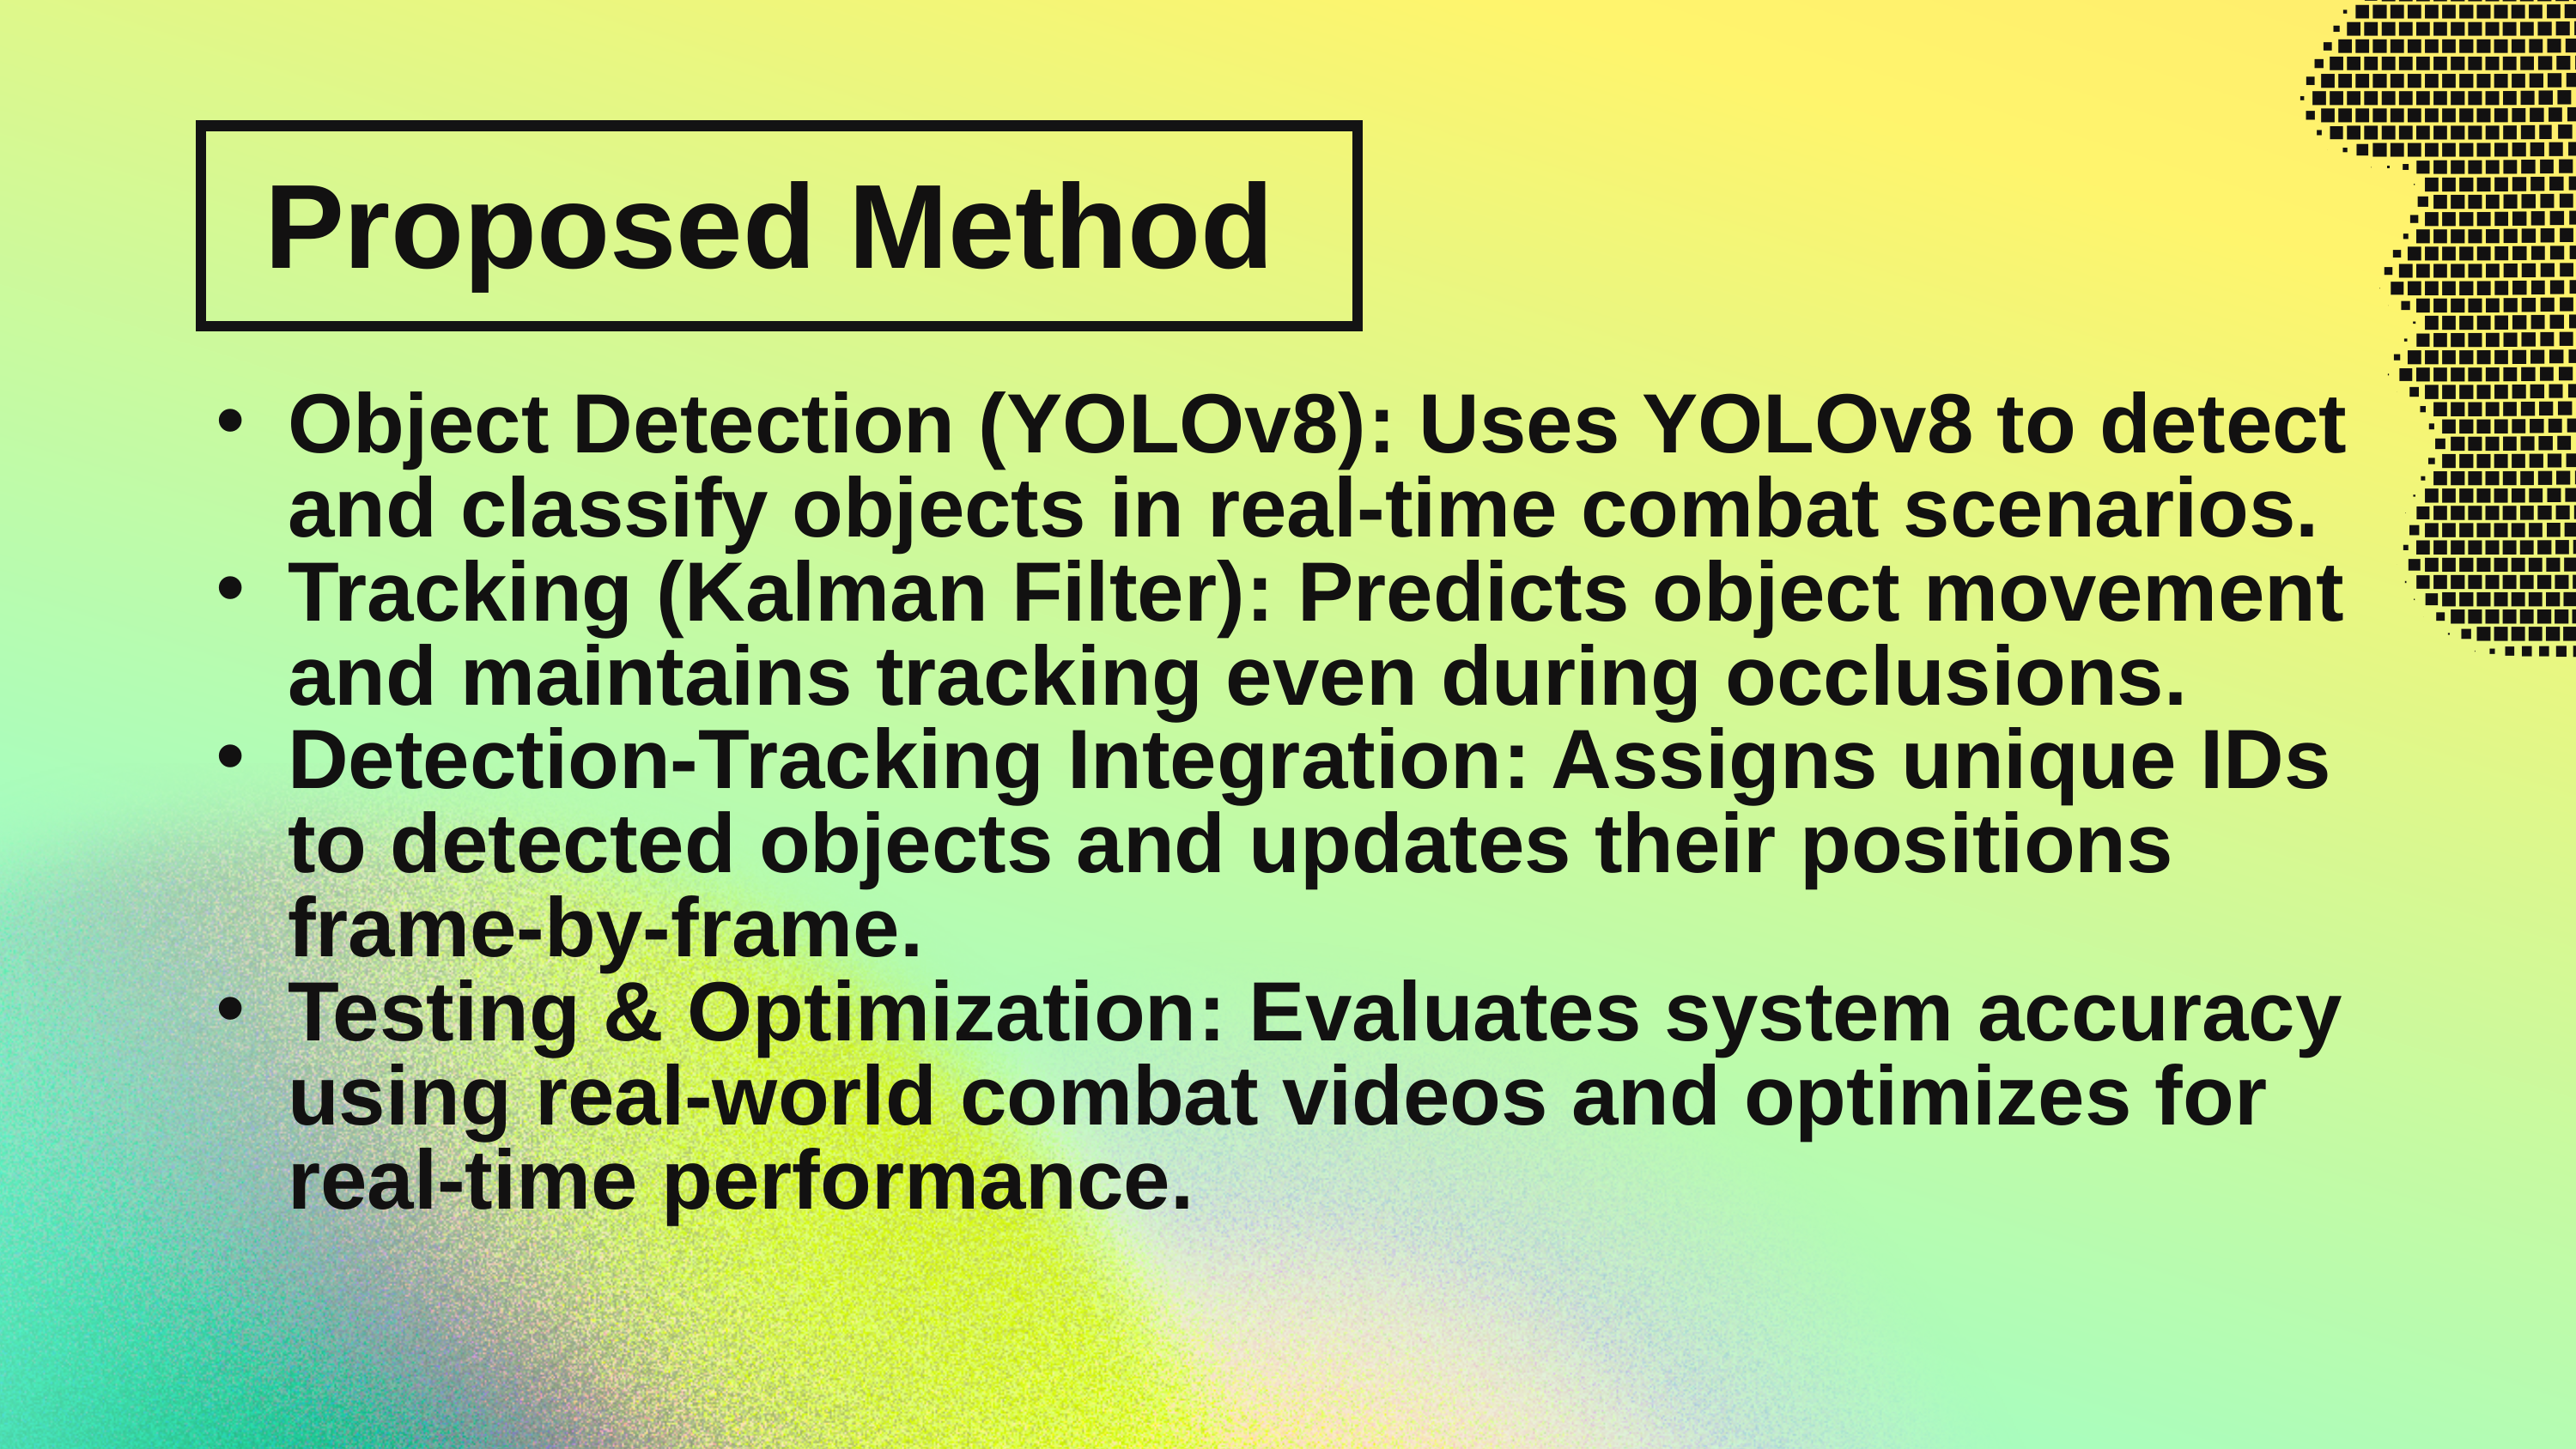

Proposed Method
Object Detection (YOLOv8): Uses YOLOv8 to detect and classify objects in real-time combat scenarios.
Tracking (Kalman Filter): Predicts object movement and maintains tracking even during occlusions.
Detection-Tracking Integration: Assigns unique IDs to detected objects and updates their positions frame-by-frame.
Testing & Optimization: Evaluates system accuracy using real-world combat videos and optimizes for real-time performance.